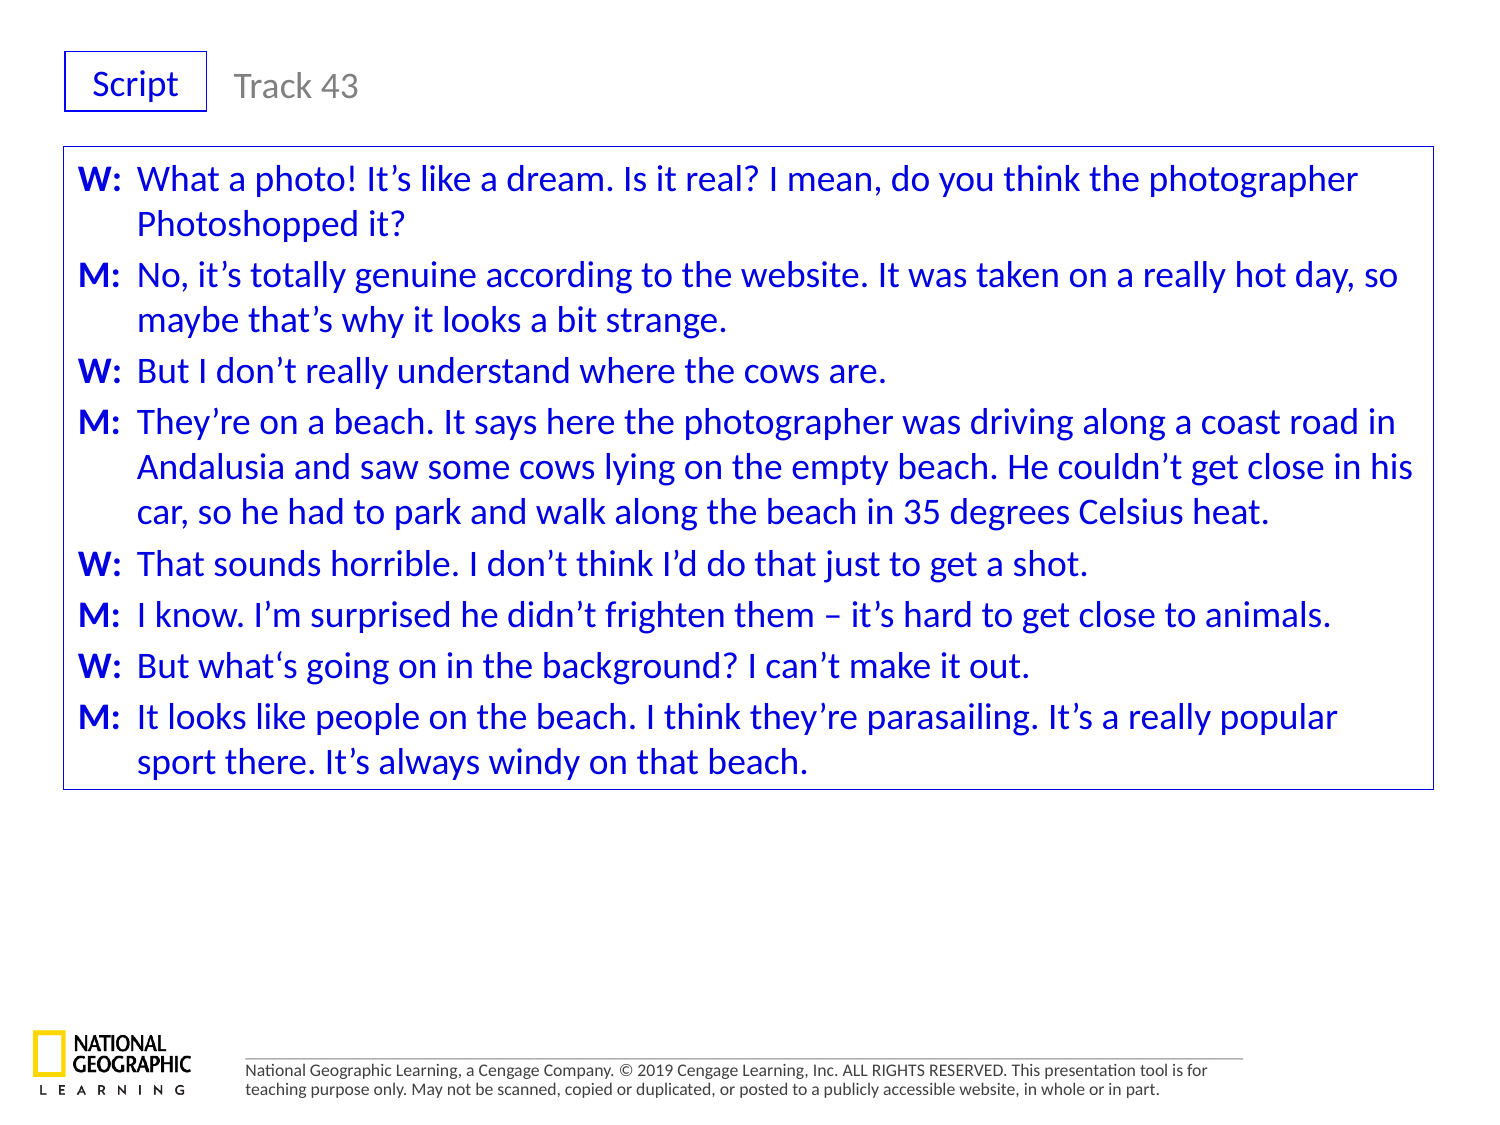

Script
Track 43
W: 	What a photo! It’s like a dream. Is it real? I mean, do you think the photographer Photoshopped it?
M: 	No, it’s totally genuine according to the website. It was taken on a really hot day, so maybe that’s why it looks a bit strange.
W: 	But I don’t really understand where the cows are.
M: 	They’re on a beach. It says here the photographer was driving along a coast road in Andalusia and saw some cows lying on the empty beach. He couldn’t get close in his car, so he had to park and walk along the beach in 35 degrees Celsius heat.
W: 	That sounds horrible. I don’t think I’d do that just to get a shot.
M: 	I know. I’m surprised he didn’t frighten them – it’s hard to get close to animals.
W:	But what‘s going on in the background? I can’t make it out.
M: 	It looks like people on the beach. I think they’re parasailing. It’s a really popular sport there. It’s always windy on that beach.